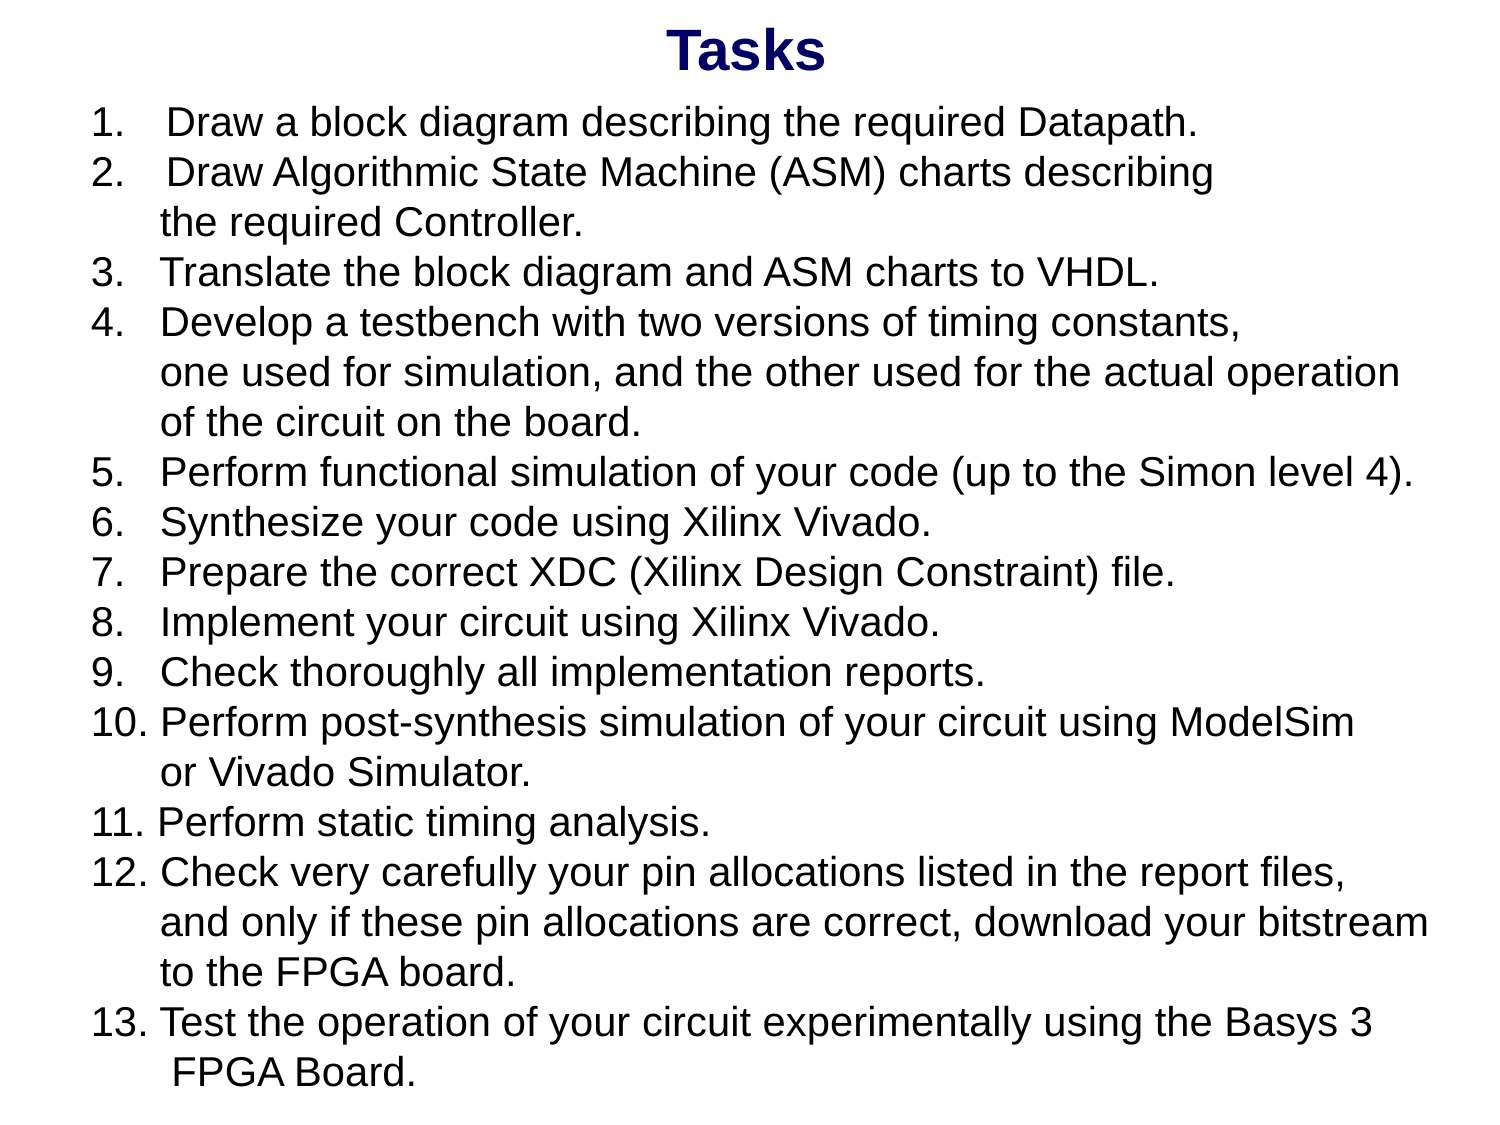

Tasks
Draw a block diagram describing the required Datapath.
Draw Algorithmic State Machine (ASM) charts describing
      the required Controller.
3.   Translate the block diagram and ASM charts to VHDL.
4.   Develop a testbench with two versions of timing constants,
      one used for simulation, and the other used for the actual operation
      of the circuit on the board.
5.   Perform functional simulation of your code (up to the Simon level 4).
6.   Synthesize your code using Xilinx Vivado.
7.   Prepare the correct XDC (Xilinx Design Constraint) file.
8.   Implement your circuit using Xilinx Vivado.
9.   Check thoroughly all implementation reports.
10. Perform post-synthesis simulation of your circuit using ModelSim
      or Vivado Simulator.
11. Perform static timing analysis.
12. Check very carefully your pin allocations listed in the report files,
      and only if these pin allocations are correct, download your bitstream
      to the FPGA board.
13. Test the operation of your circuit experimentally using the Basys 3
       FPGA Board.